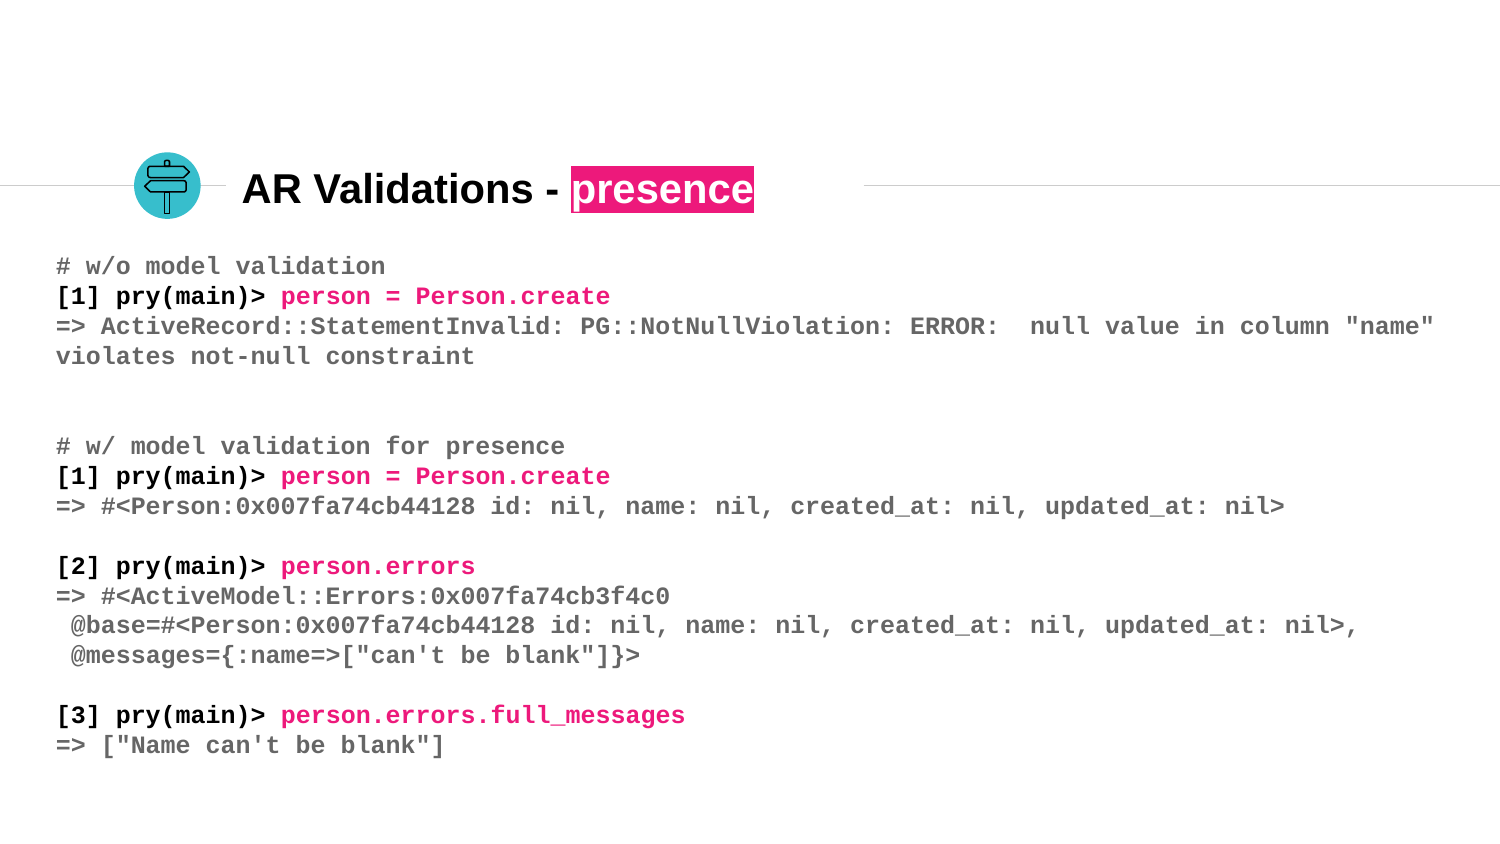

# AR Validations - presence

# w/o model validation
[1] pry(main)> person = Person.create
=> ActiveRecord::StatementInvalid: PG::NotNullViolation: ERROR:  null value in column "name" violates not-null constraint

# w/ model validation for presence
[1] pry(main)> person = Person.create
=> #<Person:0x007fa74cb44128 id: nil, name: nil, created_at: nil, updated_at: nil>

[2] pry(main)> person.errors
=> #<ActiveModel::Errors:0x007fa74cb3f4c0
 @base=#<Person:0x007fa74cb44128 id: nil, name: nil, created_at: nil, updated_at: nil>,
 @messages={:name=>["can't be blank"]}>

[3] pry(main)> person.errors.full_messages
=> ["Name can't be blank"]